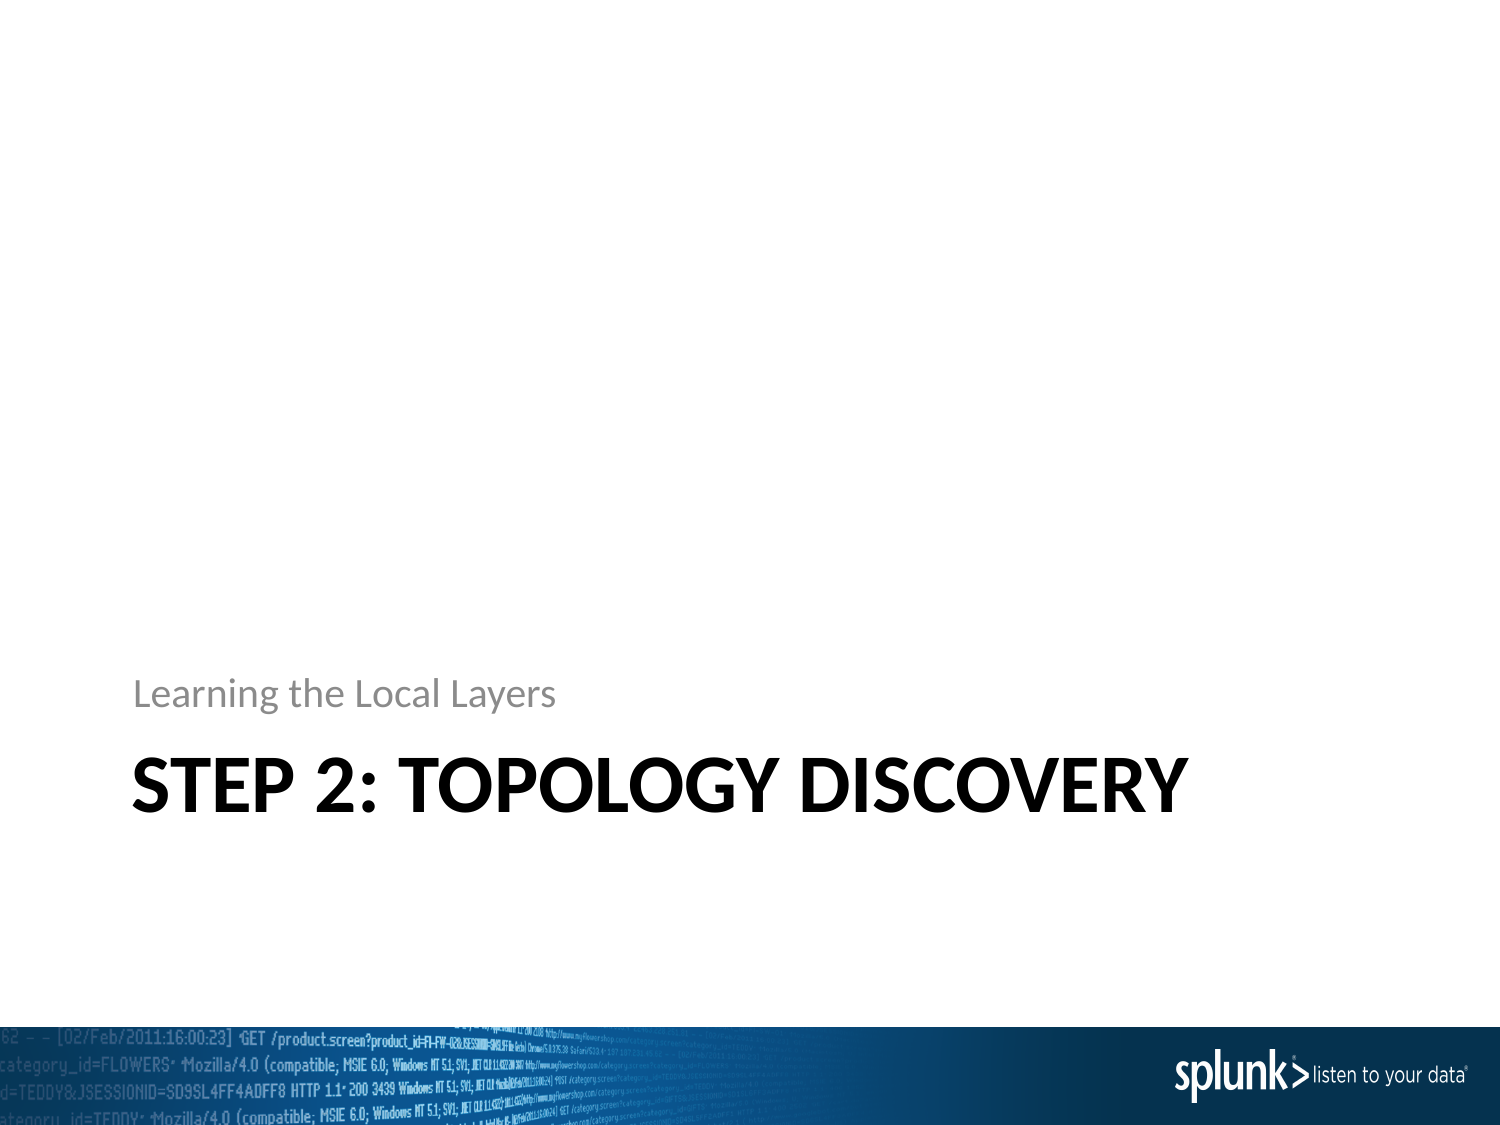

Learning the Local Layers
# STEP 2: Topology Discovery